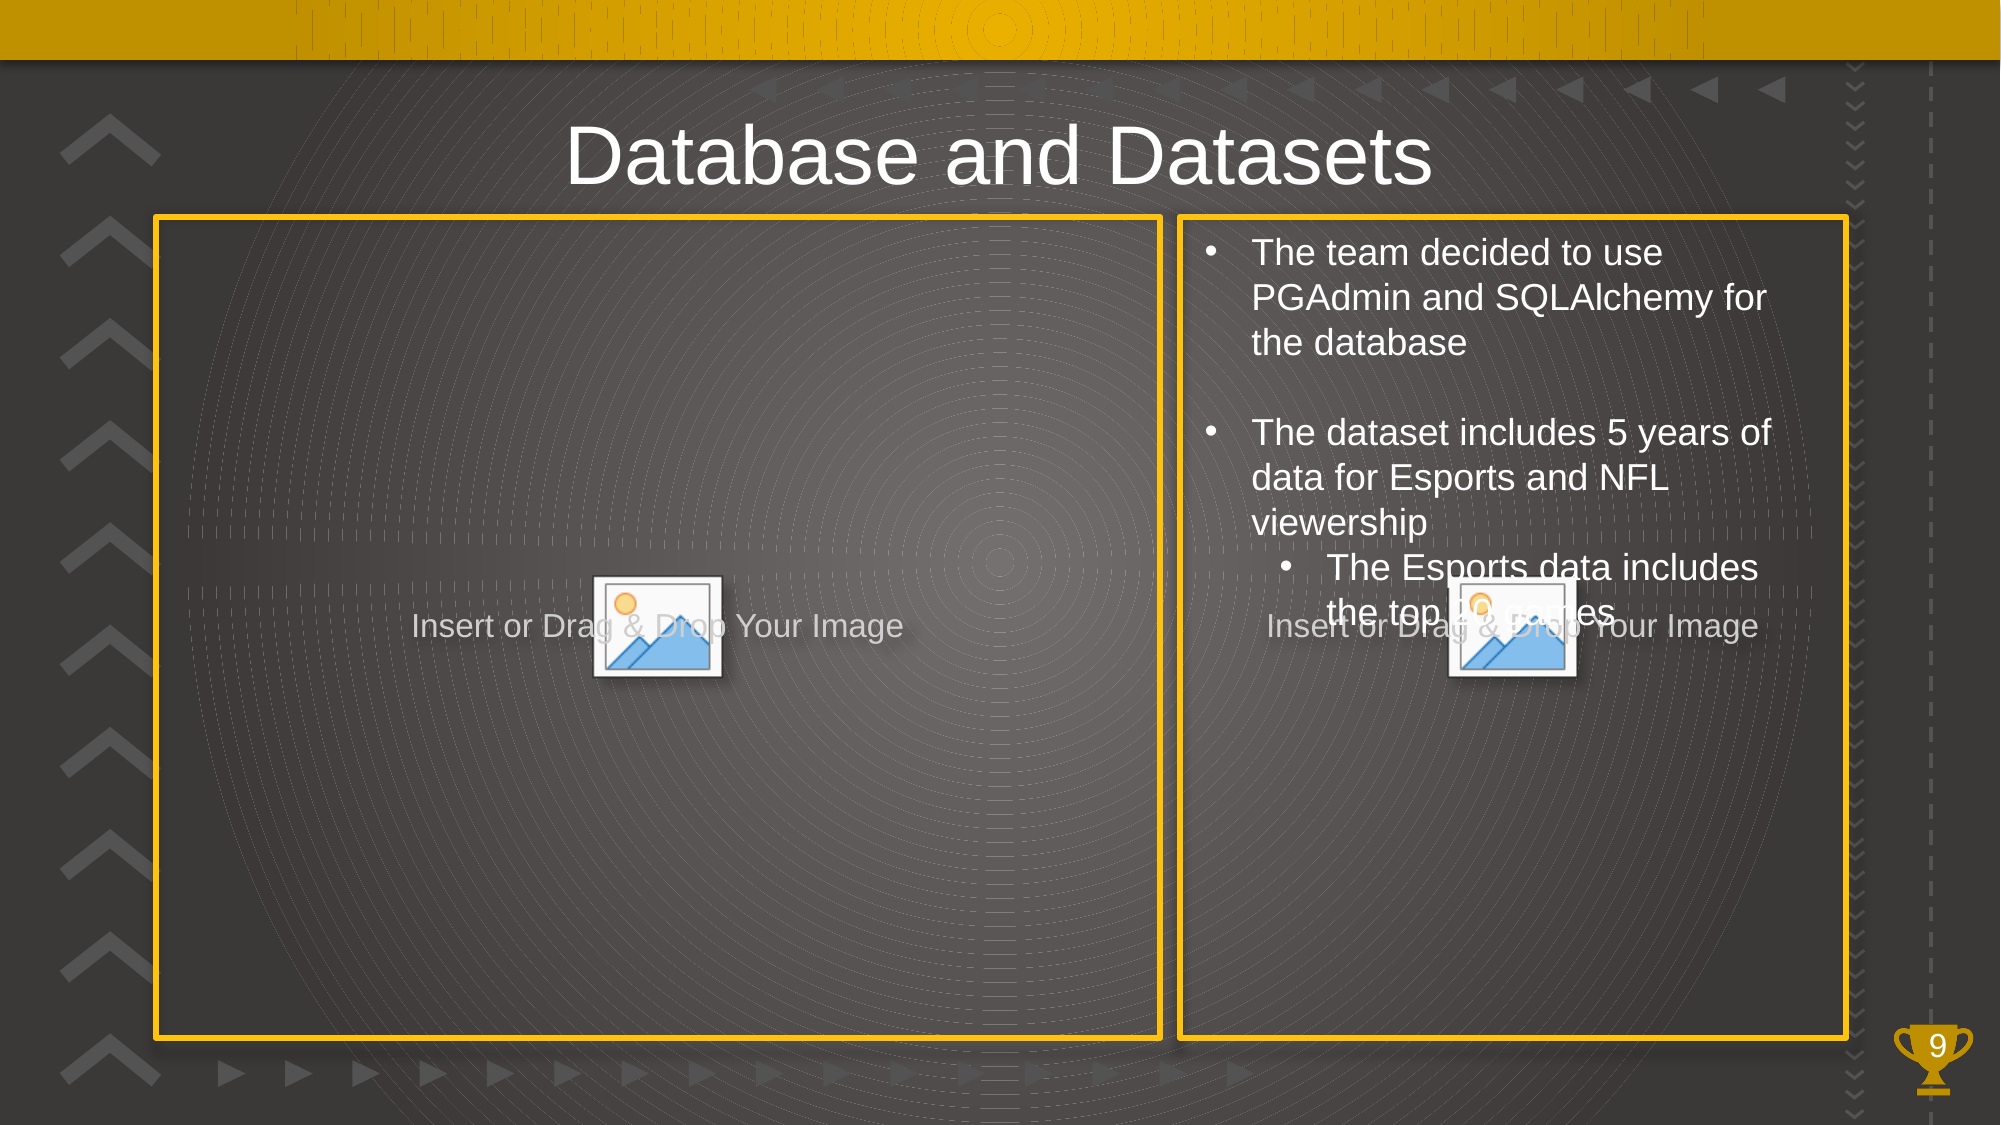

# Database and Datasets

The team decided to use PGAdmin and SQLAlchemy for the database

The dataset includes 5 years of data for Esports and NFL viewership
The Esports data includes the top 20 games

9